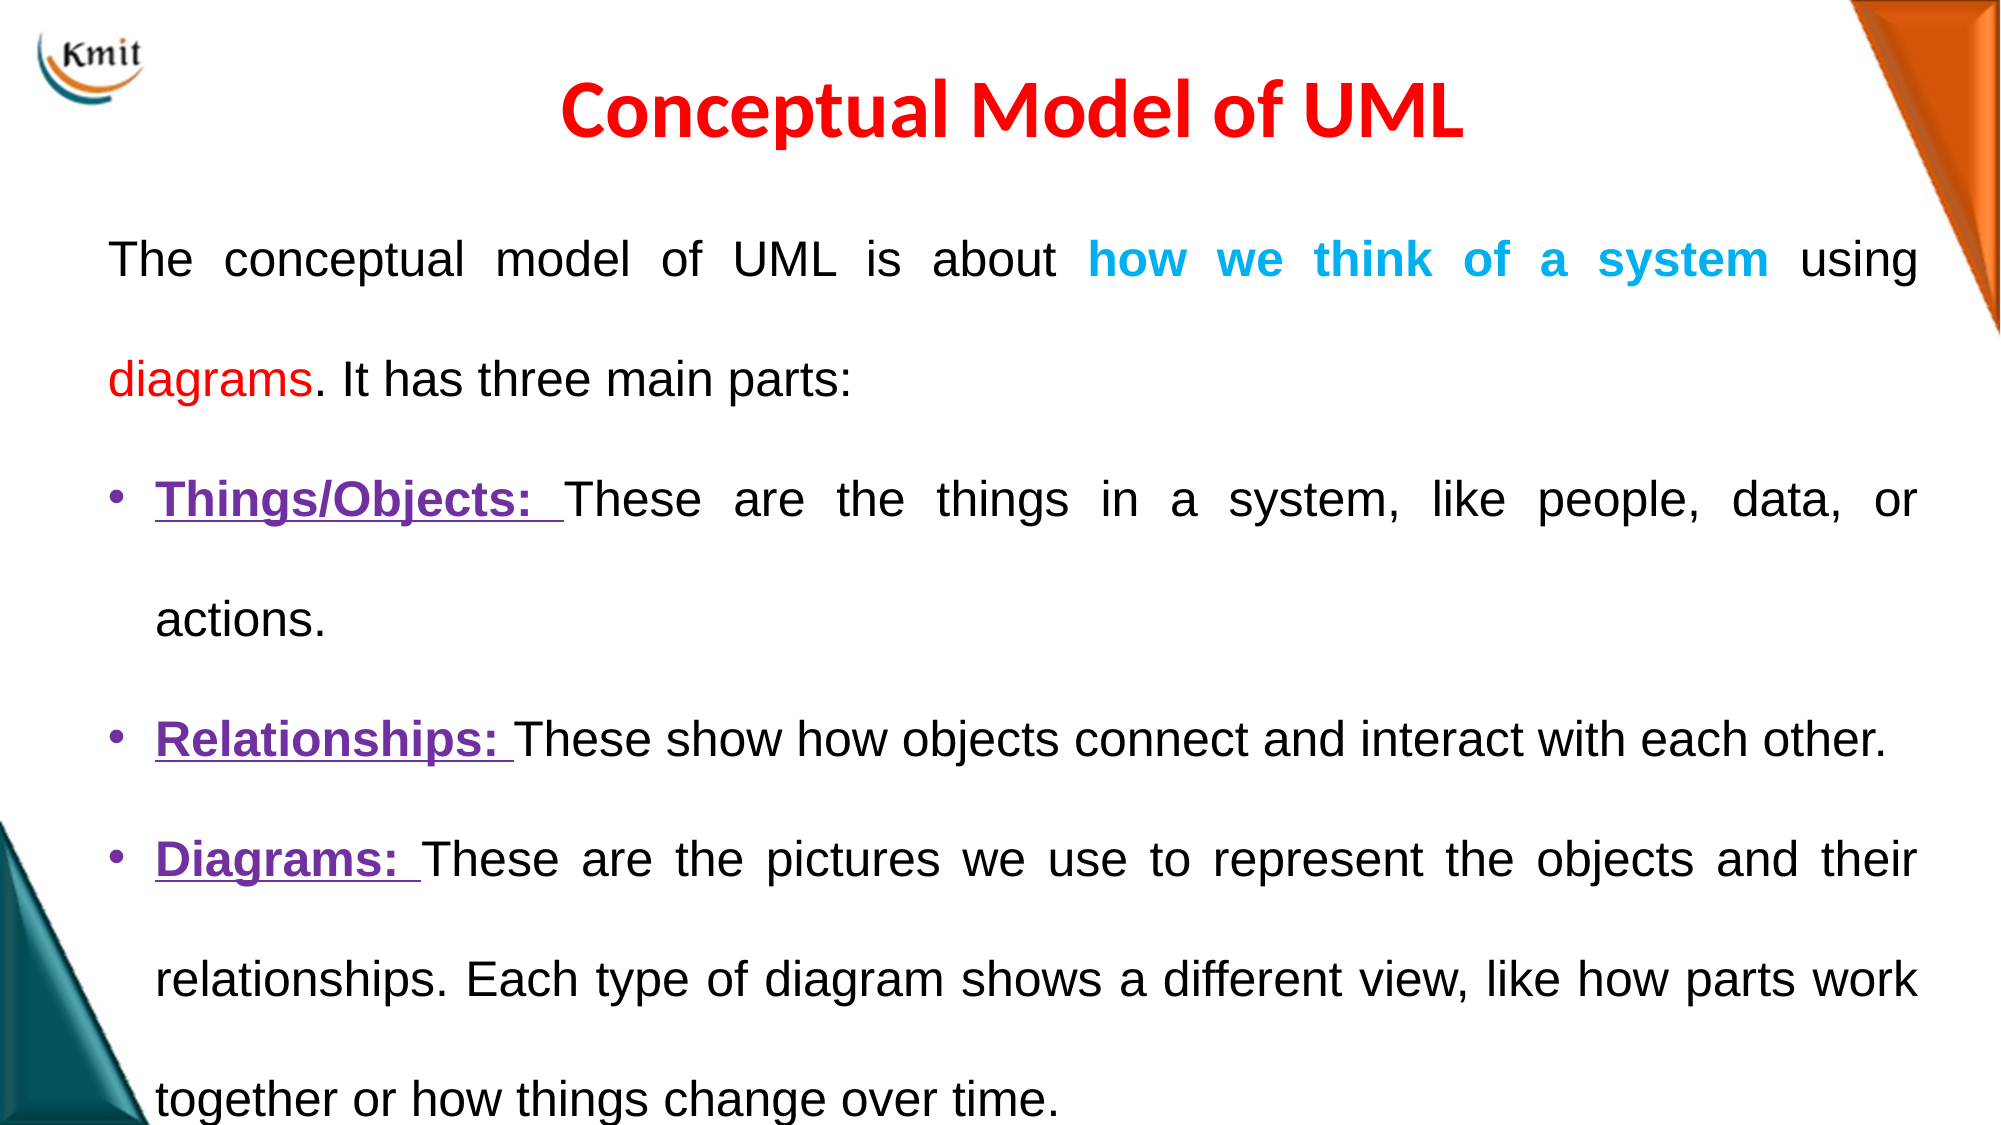

# Conceptual Model of UML
The conceptual model of UML is about how we think of a system using diagrams. It has three main parts:
Things/Objects: These are the things in a system, like people, data, or actions.
Relationships: These show how objects connect and interact with each other.
Diagrams: These are the pictures we use to represent the objects and their relationships. Each type of diagram shows a different view, like how parts work together or how things change over time.